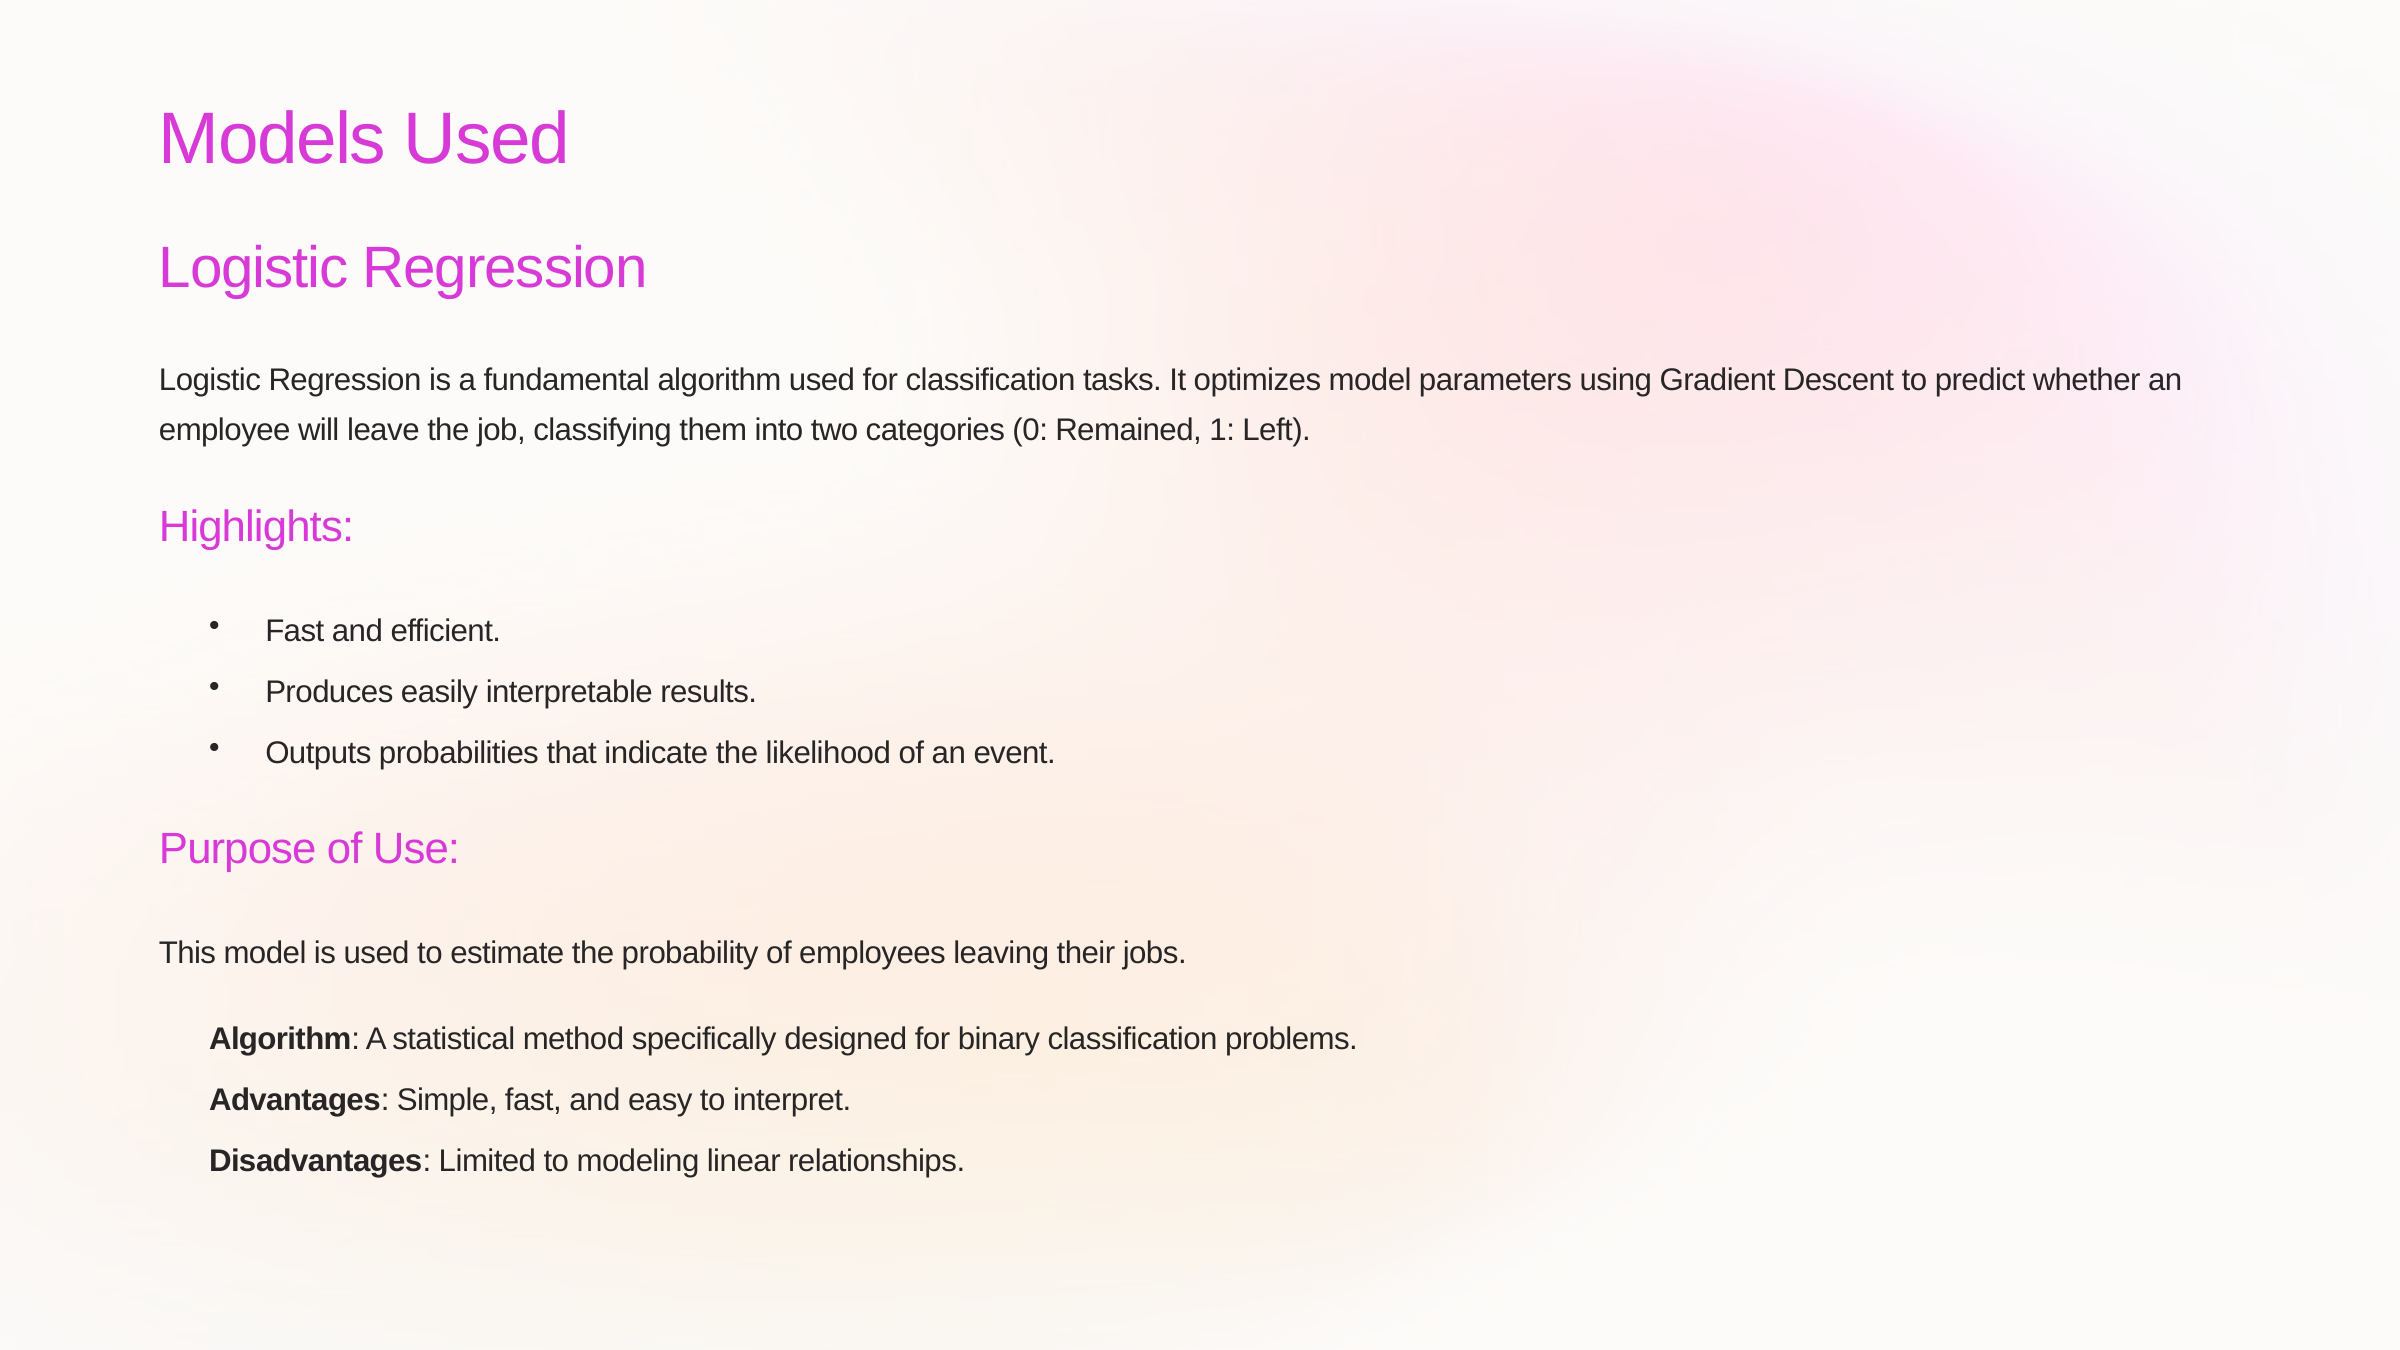

Models Used
Logistic Regression
Logistic Regression is a fundamental algorithm used for classification tasks. It optimizes model parameters using Gradient Descent to predict whether an employee will leave the job, classifying them into two categories (0: Remained, 1: Left).
Highlights:
Fast and efficient.
Produces easily interpretable results.
Outputs probabilities that indicate the likelihood of an event.
Purpose of Use:
This model is used to estimate the probability of employees leaving their jobs.
Algorithm: A statistical method specifically designed for binary classification problems.
Advantages: Simple, fast, and easy to interpret.
Disadvantages: Limited to modeling linear relationships.